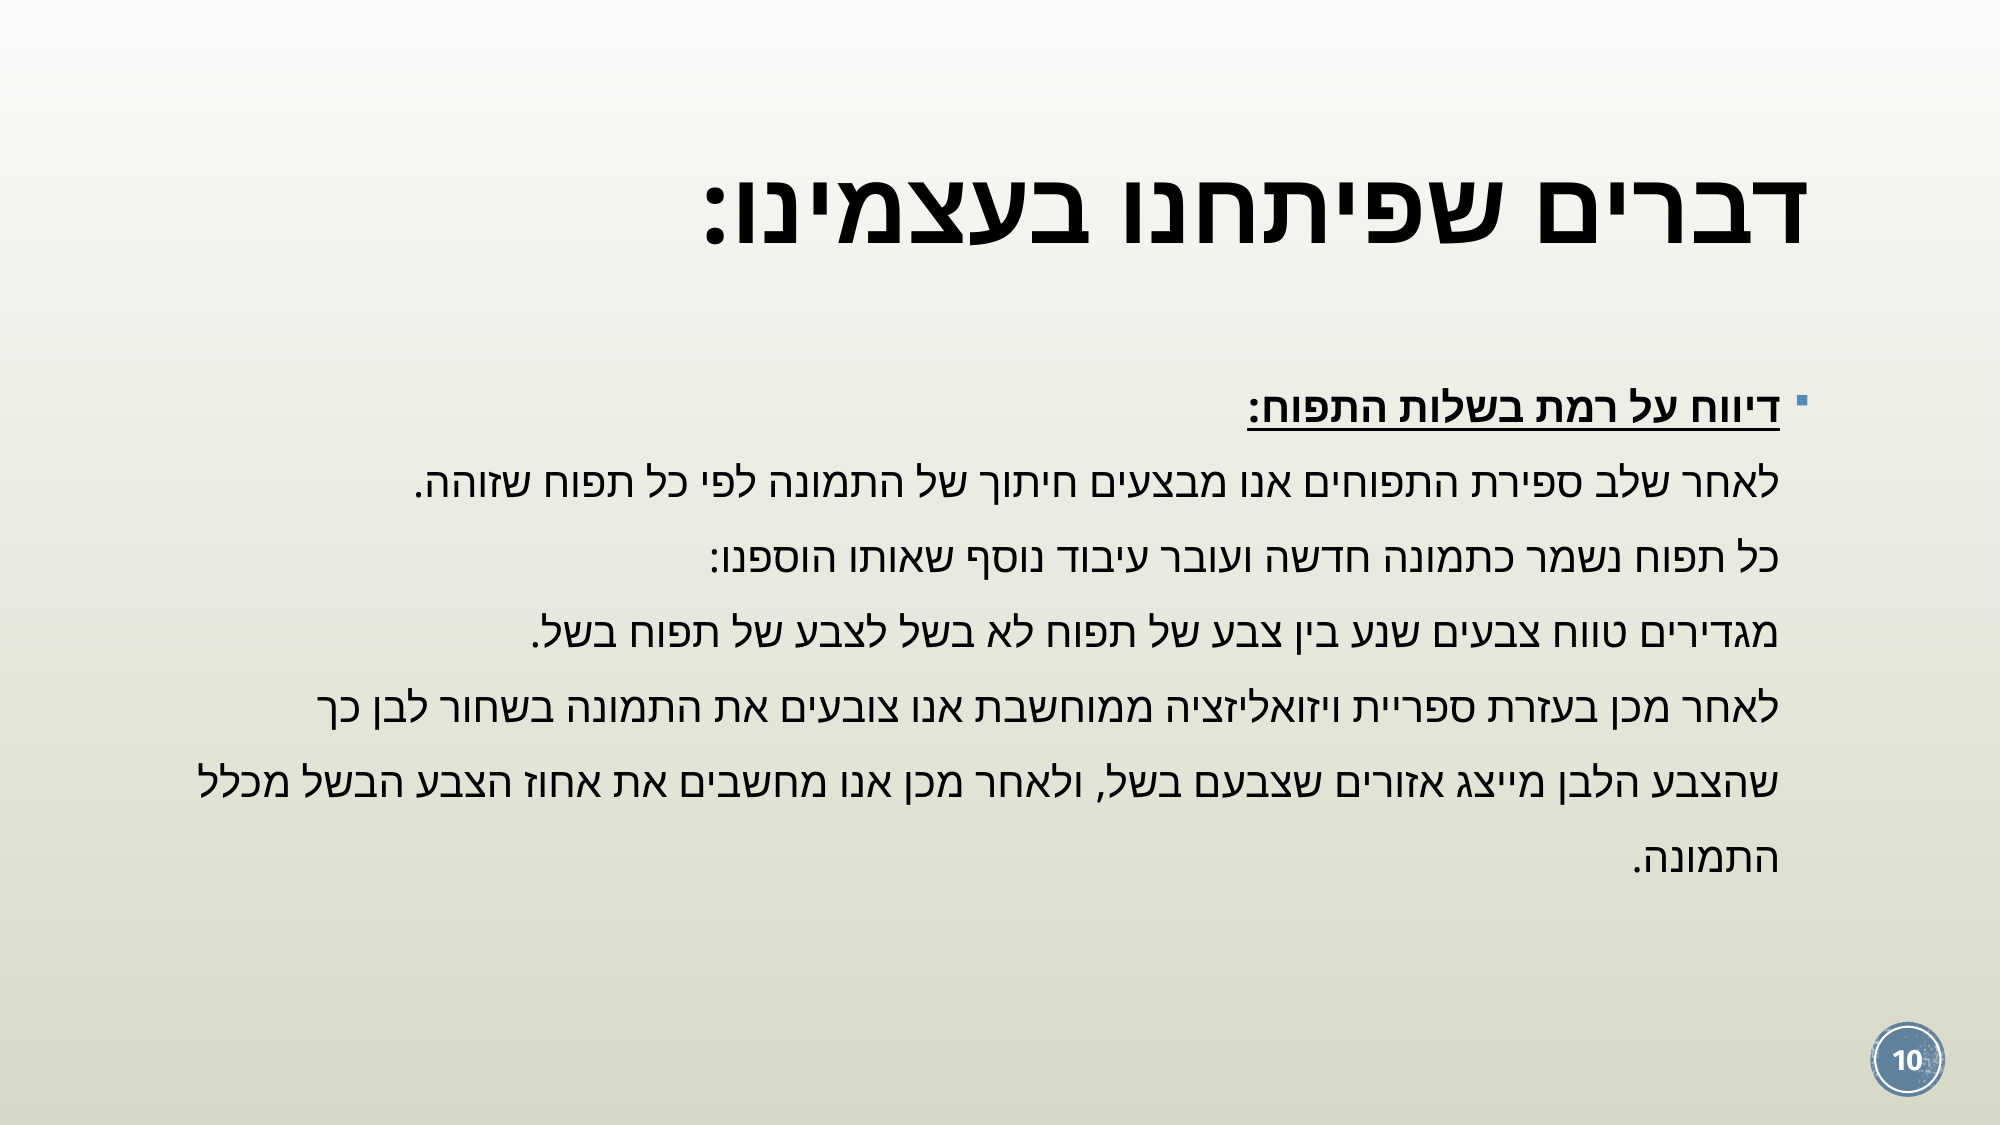

# דברים שפיתחנו בעצמינו:
דיווח על רמת בשלות התפוח:
לאחר שלב ספירת התפוחים אנו מבצעים חיתוך של התמונה לפי כל תפוח שזוהה.
כל תפוח נשמר כתמונה חדשה ועובר עיבוד נוסף שאותו הוספנו:
מגדירים טווח צבעים שנע בין צבע של תפוח לא בשל לצבע של תפוח בשל.
לאחר מכן בעזרת ספריית ויזואליזציה ממוחשבת אנו צובעים את התמונה בשחור לבן כך שהצבע הלבן מייצג אזורים שצבעם בשל, ולאחר מכן אנו מחשבים את אחוז הצבע הבשל מכלל התמונה.

10